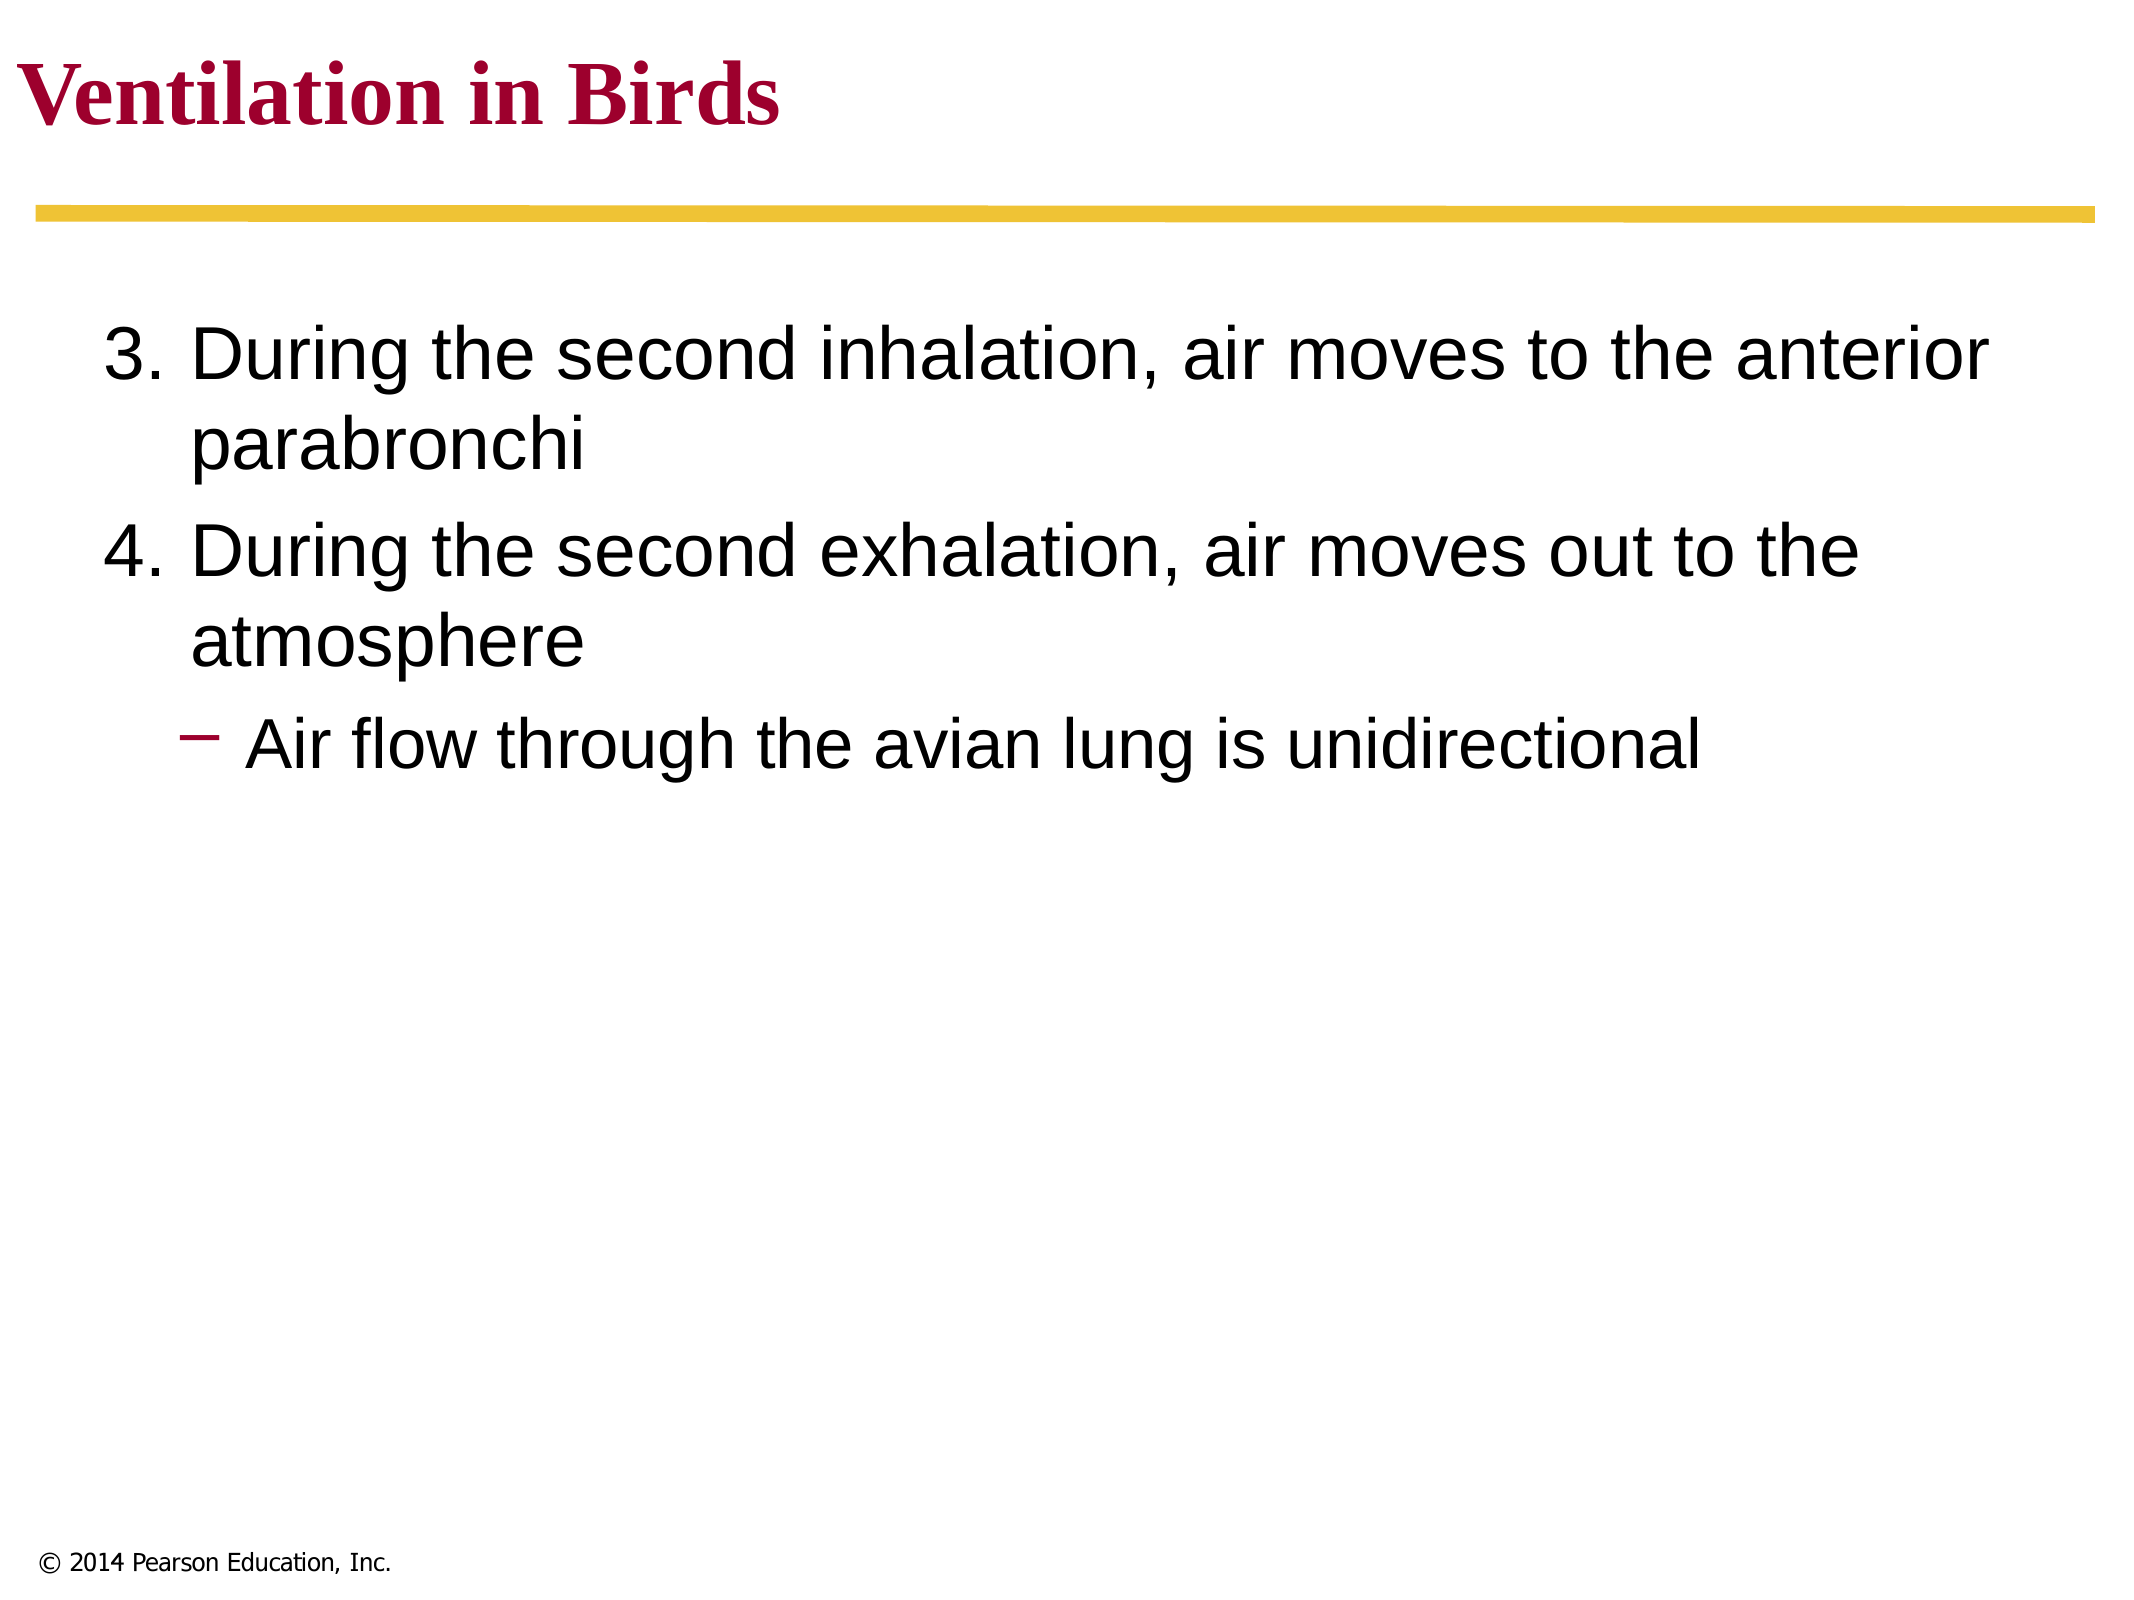

Ventilation in Birds

During the second inhalation, air moves to the anterior parabronchi
During the second exhalation, air moves out to the atmosphere
Air flow through the avian lung is unidirectional